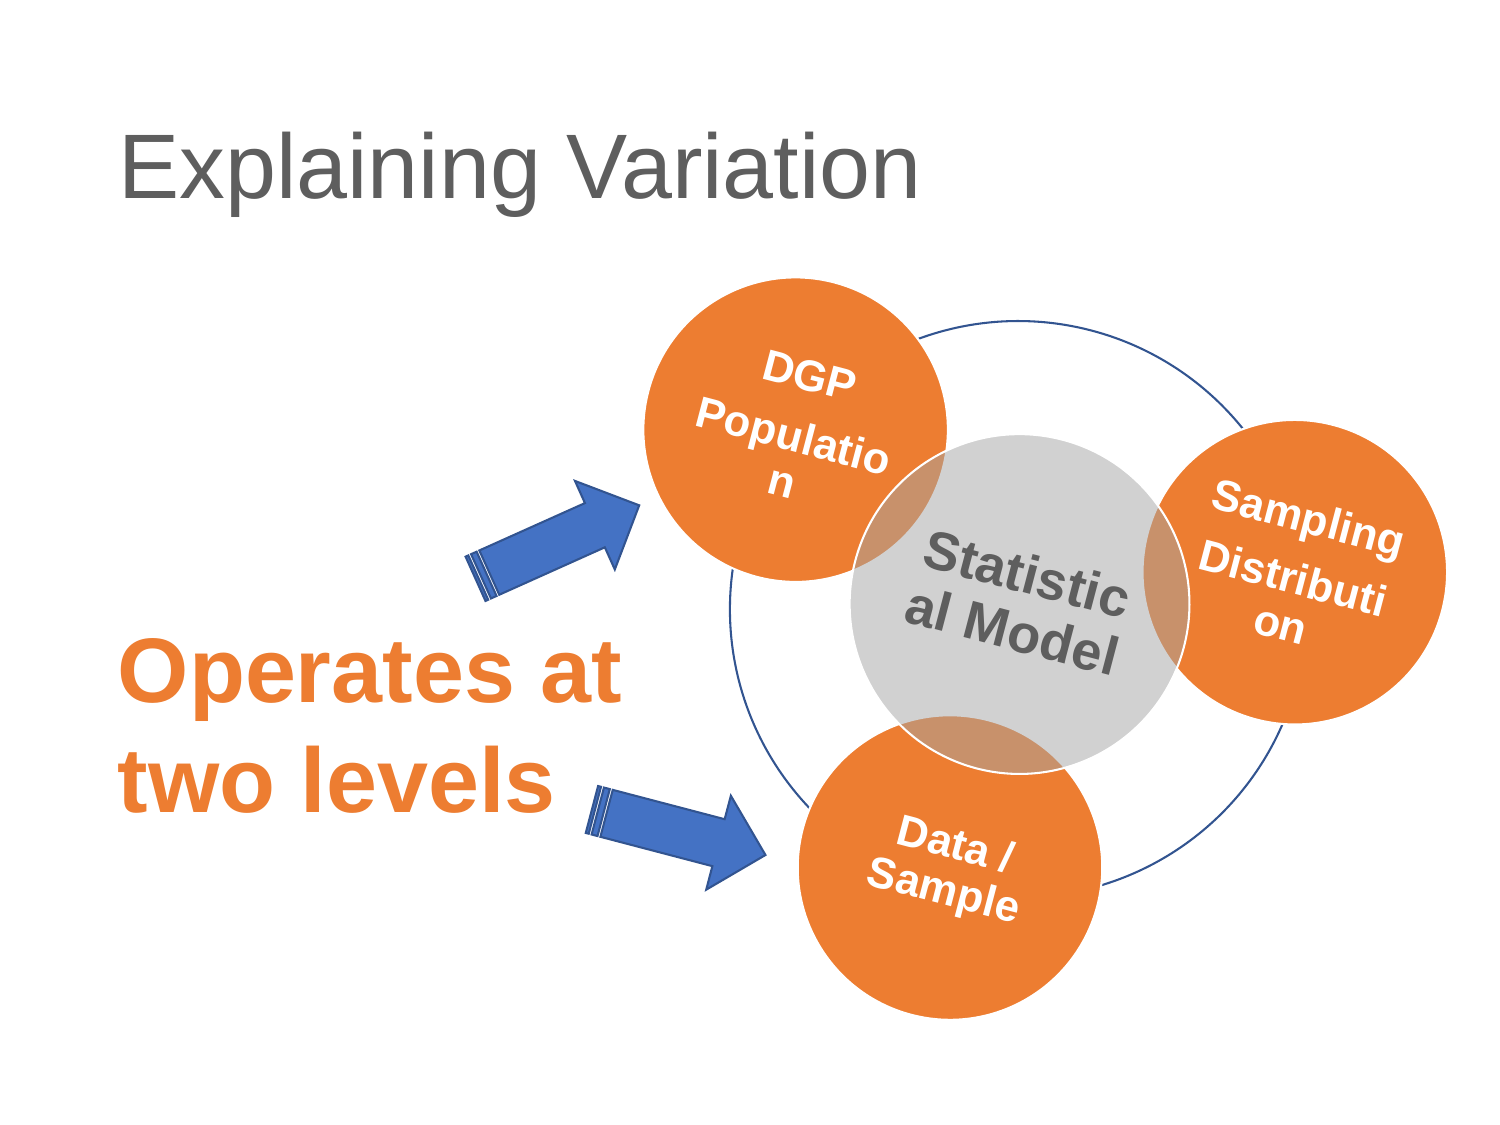

# Explaining Variation

DGP
Population
Sampling
Distribution
Statistical Model
Data / Sample

Operates at two levels